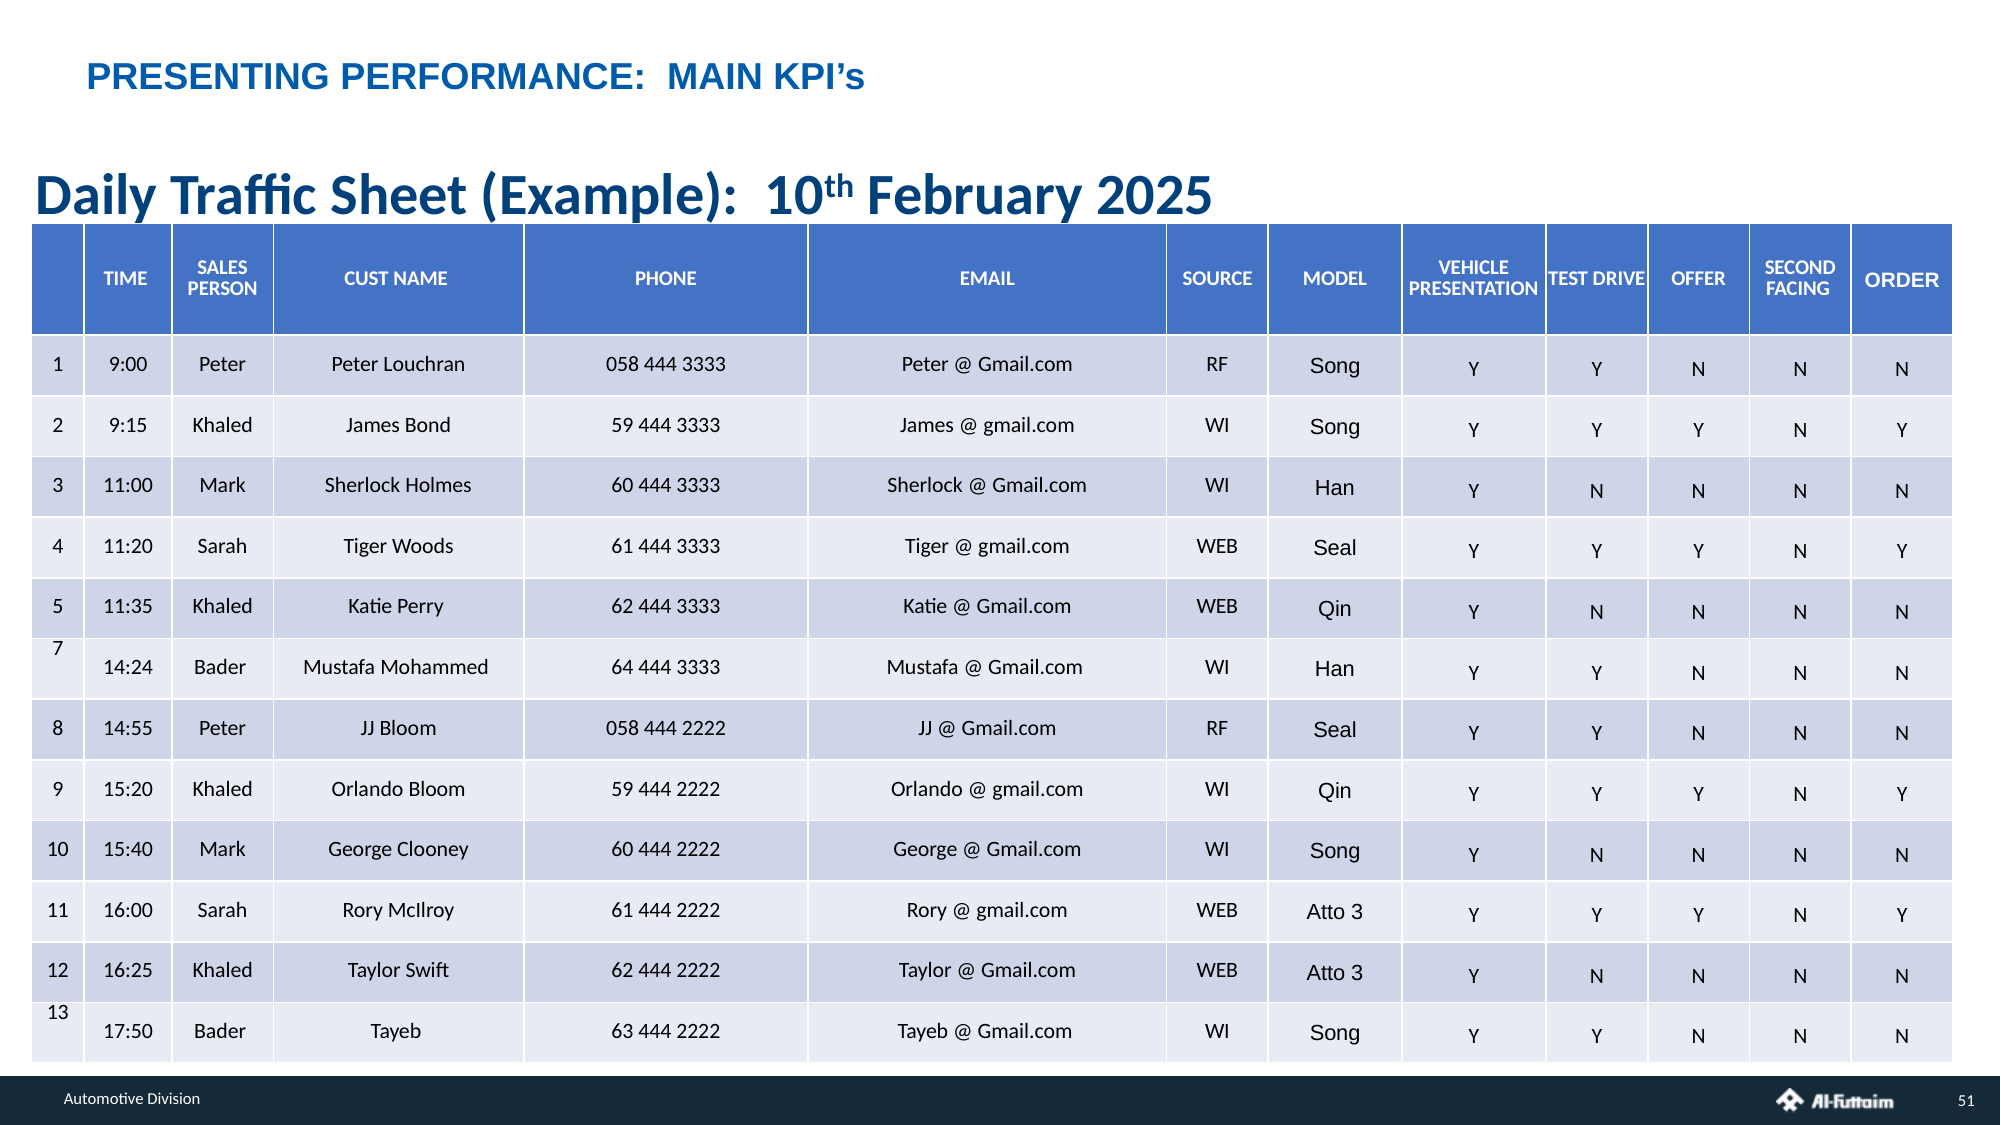

PRESENTING PERFORMANCE:  MAIN KPI’s

Daily Traffic Sheet (Example):  10th February 2025
|  | TIME | SALES PERSON | CUST NAME | PHONE | EMAIL | SOURCE | MODEL | VEHICLE PRESENTATION | TEST DRIVE | OFFER | SECOND FACING | ORDER |
| --- | --- | --- | --- | --- | --- | --- | --- | --- | --- | --- | --- | --- |
| 1 | 9:00 | Peter | Peter Louchran | 058 444 3333 | Peter @ Gmail.com | RF | Song | Y | Y | N | N | N |
| 2 | 9:15 | Khaled | James Bond | 59 444 3333 | James @ gmail.com | WI | Song | Y | Y | Y | N | Y |
| 3 | 11:00 | Mark | Sherlock Holmes | 60 444 3333 | Sherlock @ Gmail.com | WI | Han | Y | N | N | N | N |
| 4 | 11:20 | Sarah | Tiger Woods | 61 444 3333 | Tiger @ gmail.com | WEB | Seal | Y | Y | Y | N | Y |
| 5 | 11:35 | Khaled | Katie Perry | 62 444 3333 | Katie @ Gmail.com | WEB | Qin | Y | N | N | N | N |
| 7 | 14:24 | Bader | Mustafa Mohammed | 64 444 3333 | Mustafa @ Gmail.com | WI | Han | Y | Y | N | N | N |
| 8 | 14:55 | Peter | JJ Bloom | 058 444 2222 | JJ @ Gmail.com | RF | Seal | Y | Y | N | N | N |
| 9 | 15:20 | Khaled | Orlando Bloom | 59 444 2222 | Orlando @ gmail.com | WI | Qin | Y | Y | Y | N | Y |
| 10 | 15:40 | Mark | George Clooney | 60 444 2222 | George @ Gmail.com | WI | Song | Y | N | N | N | N |
| 11 | 16:00 | Sarah | Rory McIlroy | 61 444 2222 | Rory @ gmail.com | WEB | Atto 3 | Y | Y | Y | N | Y |
| 12 | 16:25 | Khaled | Taylor Swift | 62 444 2222 | Taylor @ Gmail.com | WEB | Atto 3 | Y | N | N | N | N |
| 13 | 17:50 | Bader | Tayeb | 63 444 2222 | Tayeb @ Gmail.com | WI | Song | Y | Y | N | N | N |